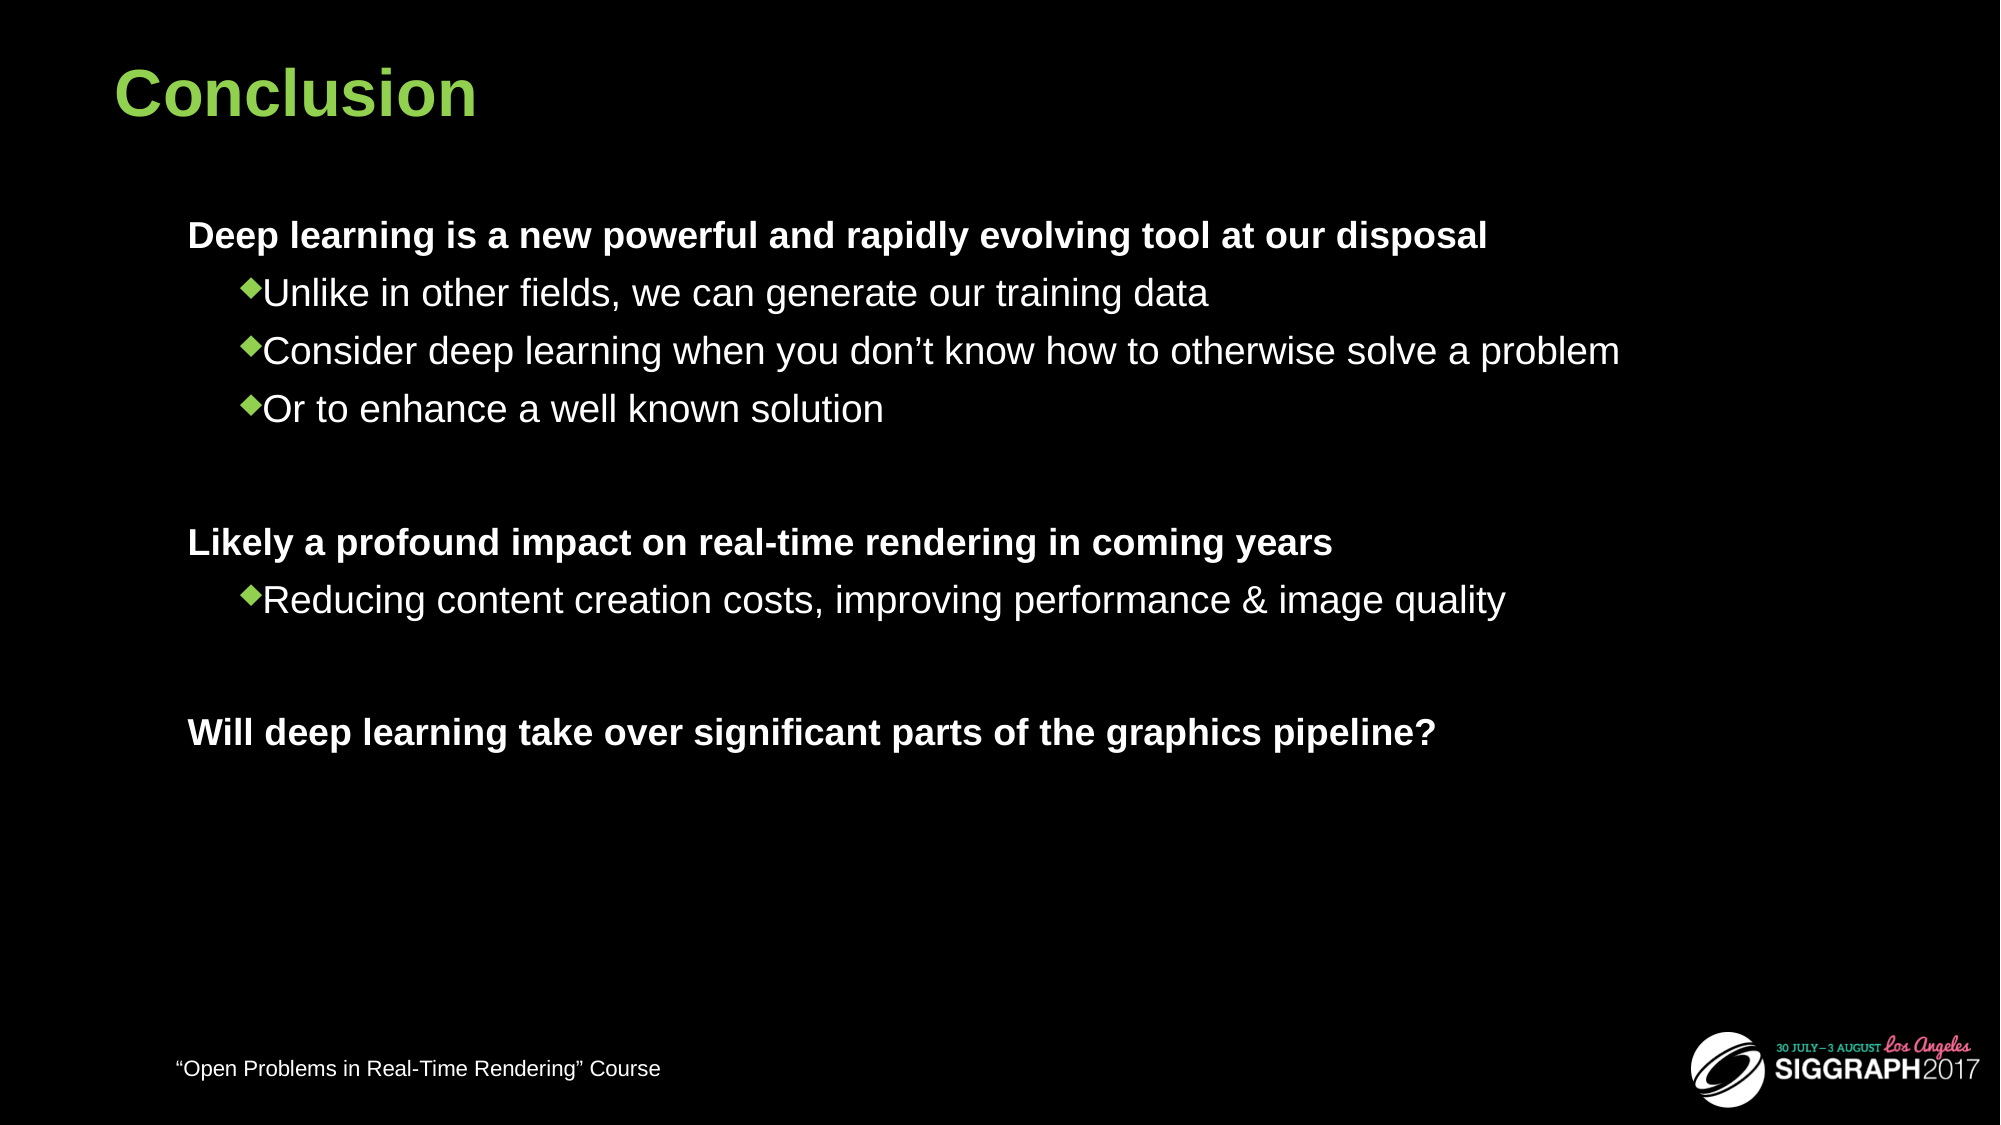

# Conclusion
Deep learning is a new powerful and rapidly evolving tool at our disposal
Unlike in other fields, we can generate our training data
Consider deep learning when you don’t know how to otherwise solve a problem
Or to enhance a well known solution

Likely a profound impact on real-time rendering in coming years
Reducing content creation costs, improving performance & image quality

Will deep learning take over significant parts of the graphics pipeline?